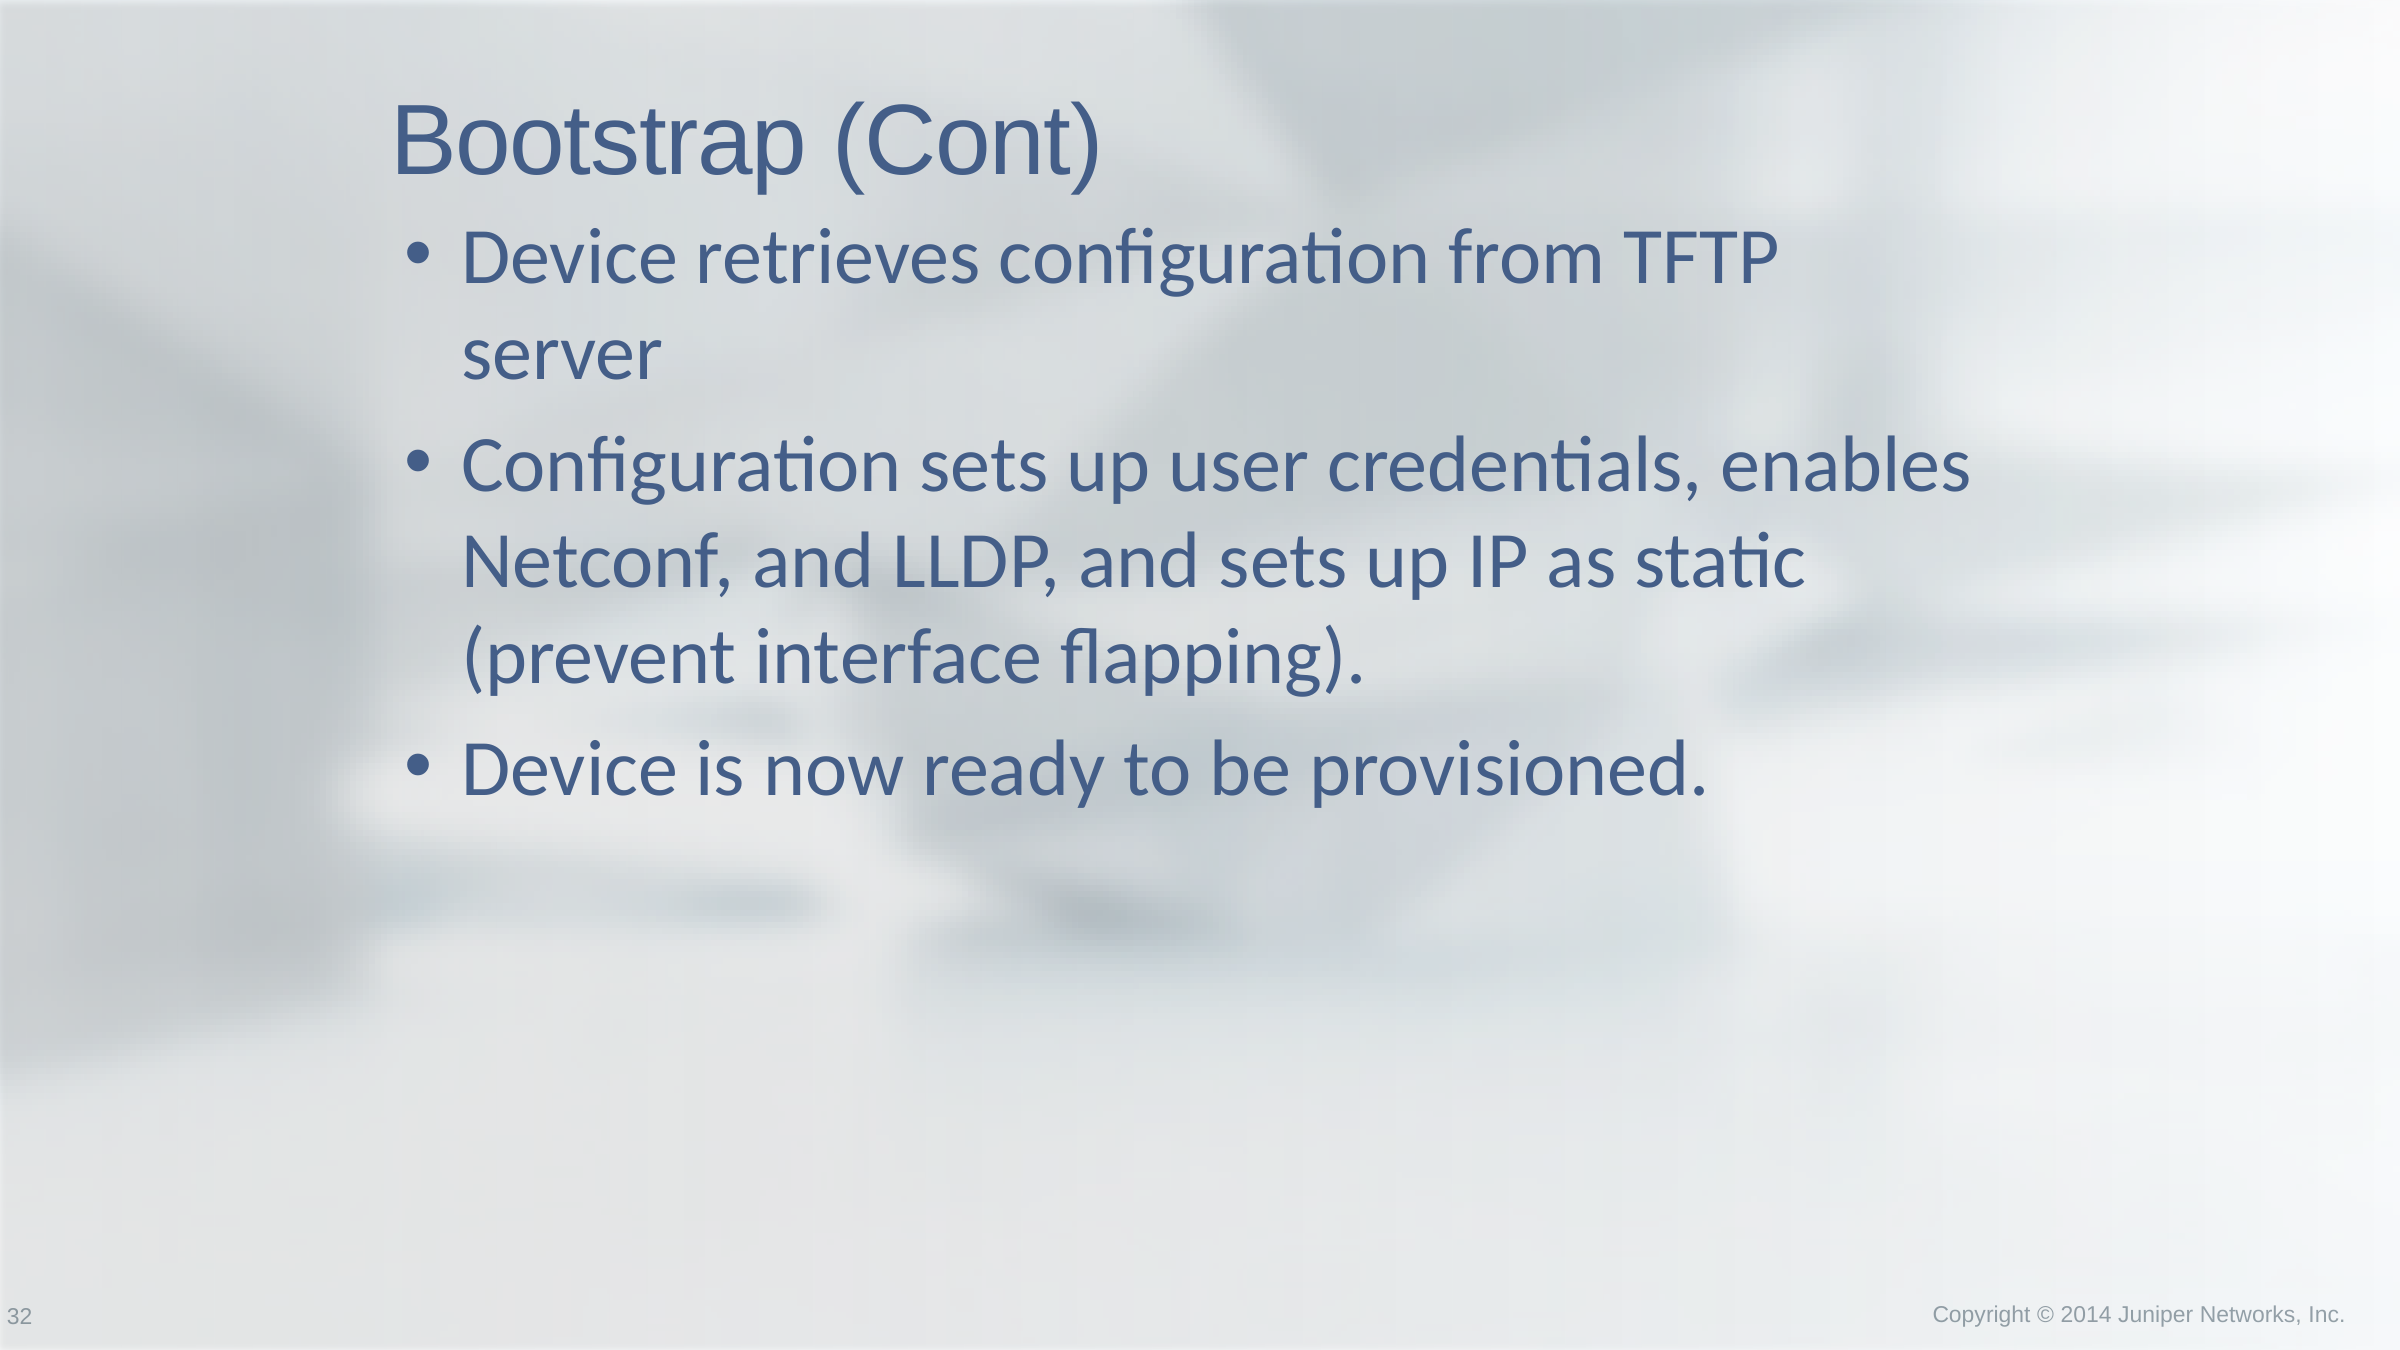

# Bootstrap (Cont)
Device retrieves configuration from TFTP server
Configuration sets up user credentials, enables Netconf, and LLDP, and sets up IP as static (prevent interface flapping).
Device is now ready to be provisioned.